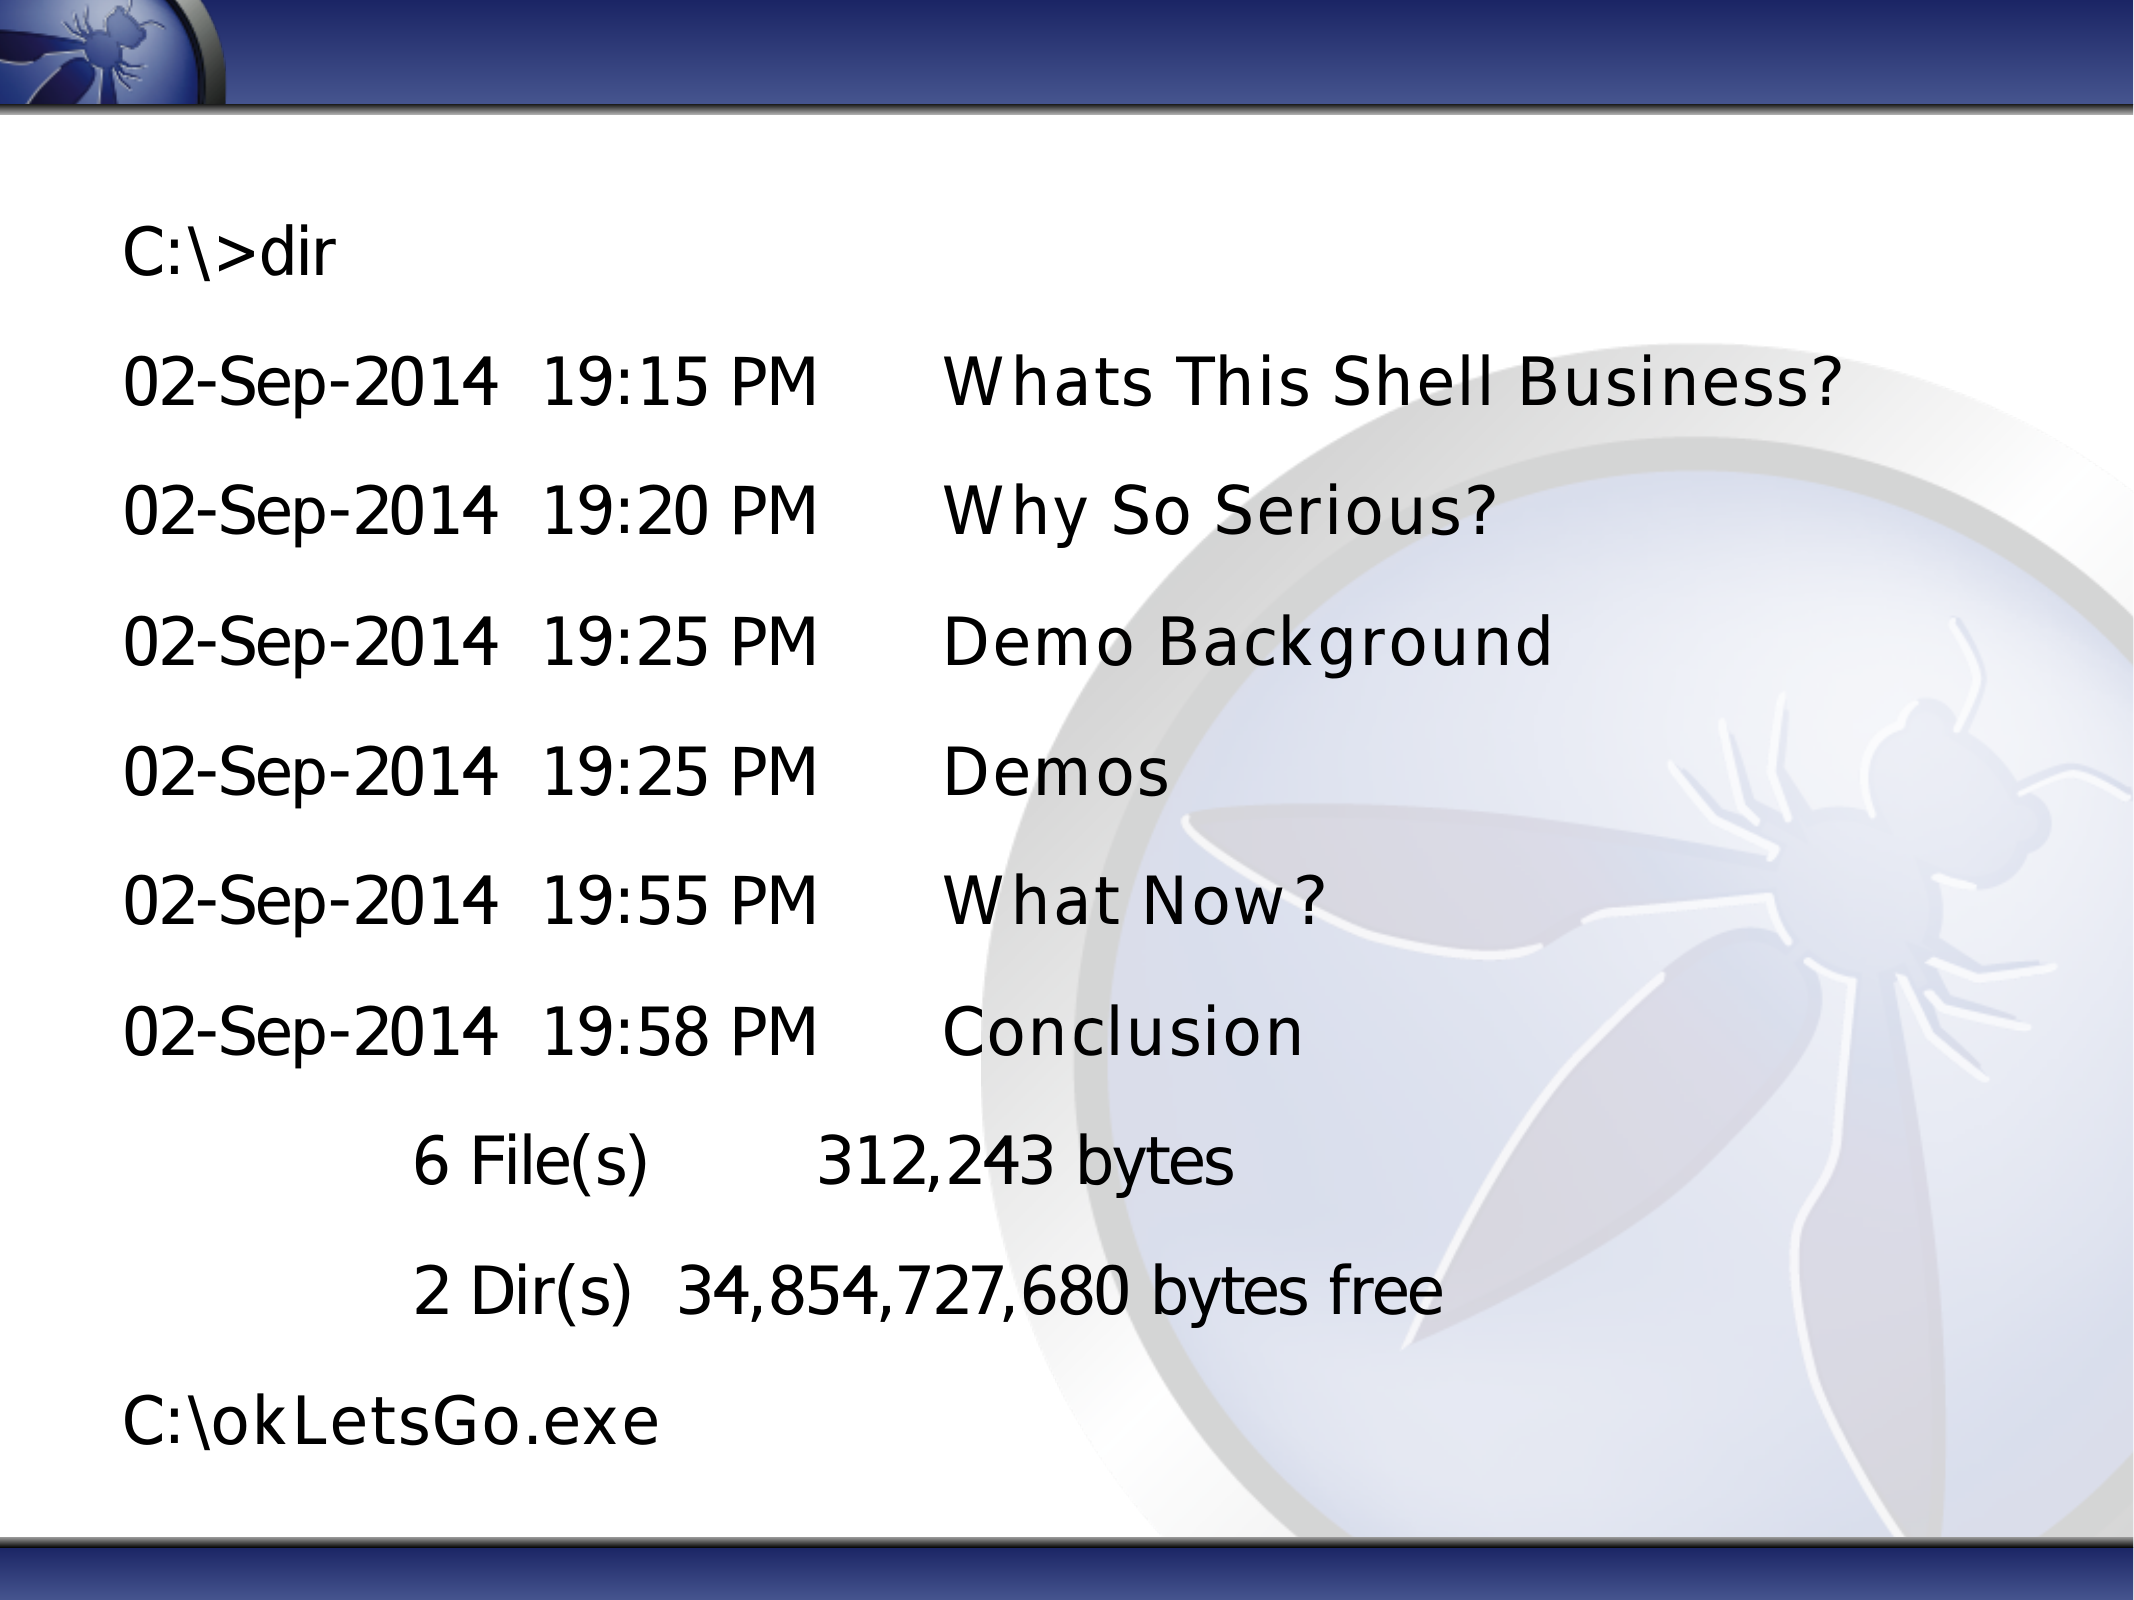

C:\>dir
02-Sep-2014  19:15 PM      Whats This Shell Business?
02-Sep-2014  19:20 PM      Why So Serious?
02-Sep-2014  19:25 PM      Demo Background
02-Sep-2014  19:25 PM      Demos
02-Sep-2014  19:55 PM      What Now?
02-Sep-2014  19:58 PM      Conclusion
              6 File(s)        312,243 bytes
              2 Dir(s)  34,854,727,680 bytes free
C:\okLetsGo.exe